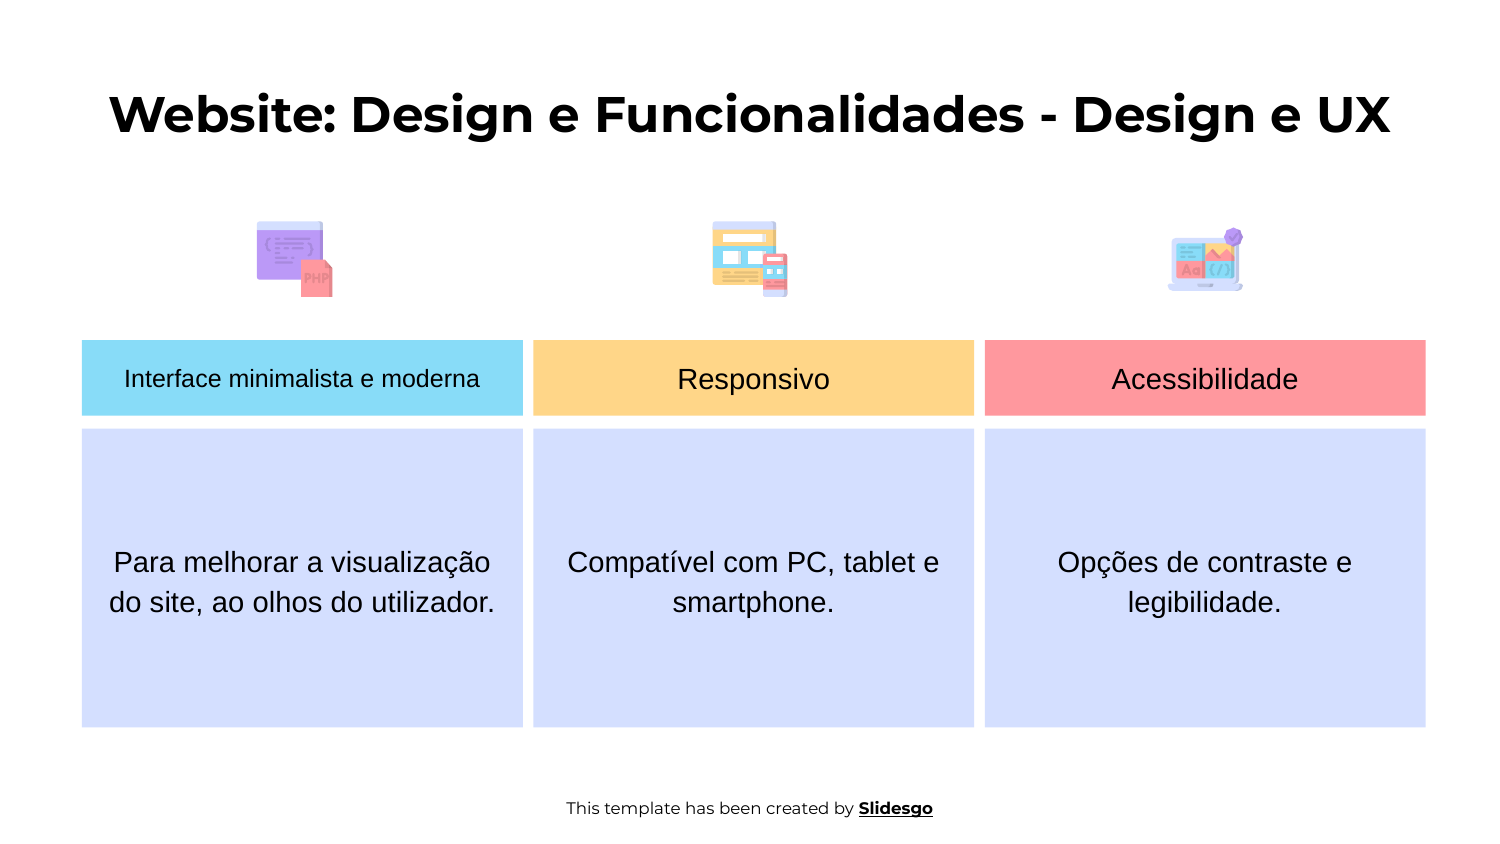

# Website: Design e Funcionalidades - Design e UX

Interface minimalista e moderna
Responsivo
Acessibilidade
Para melhorar a visualização do site, ao olhos do utilizador.
Compatível com PC, tablet e smartphone.
Opções de contraste e legibilidade.
This template has been created by Slidesgo